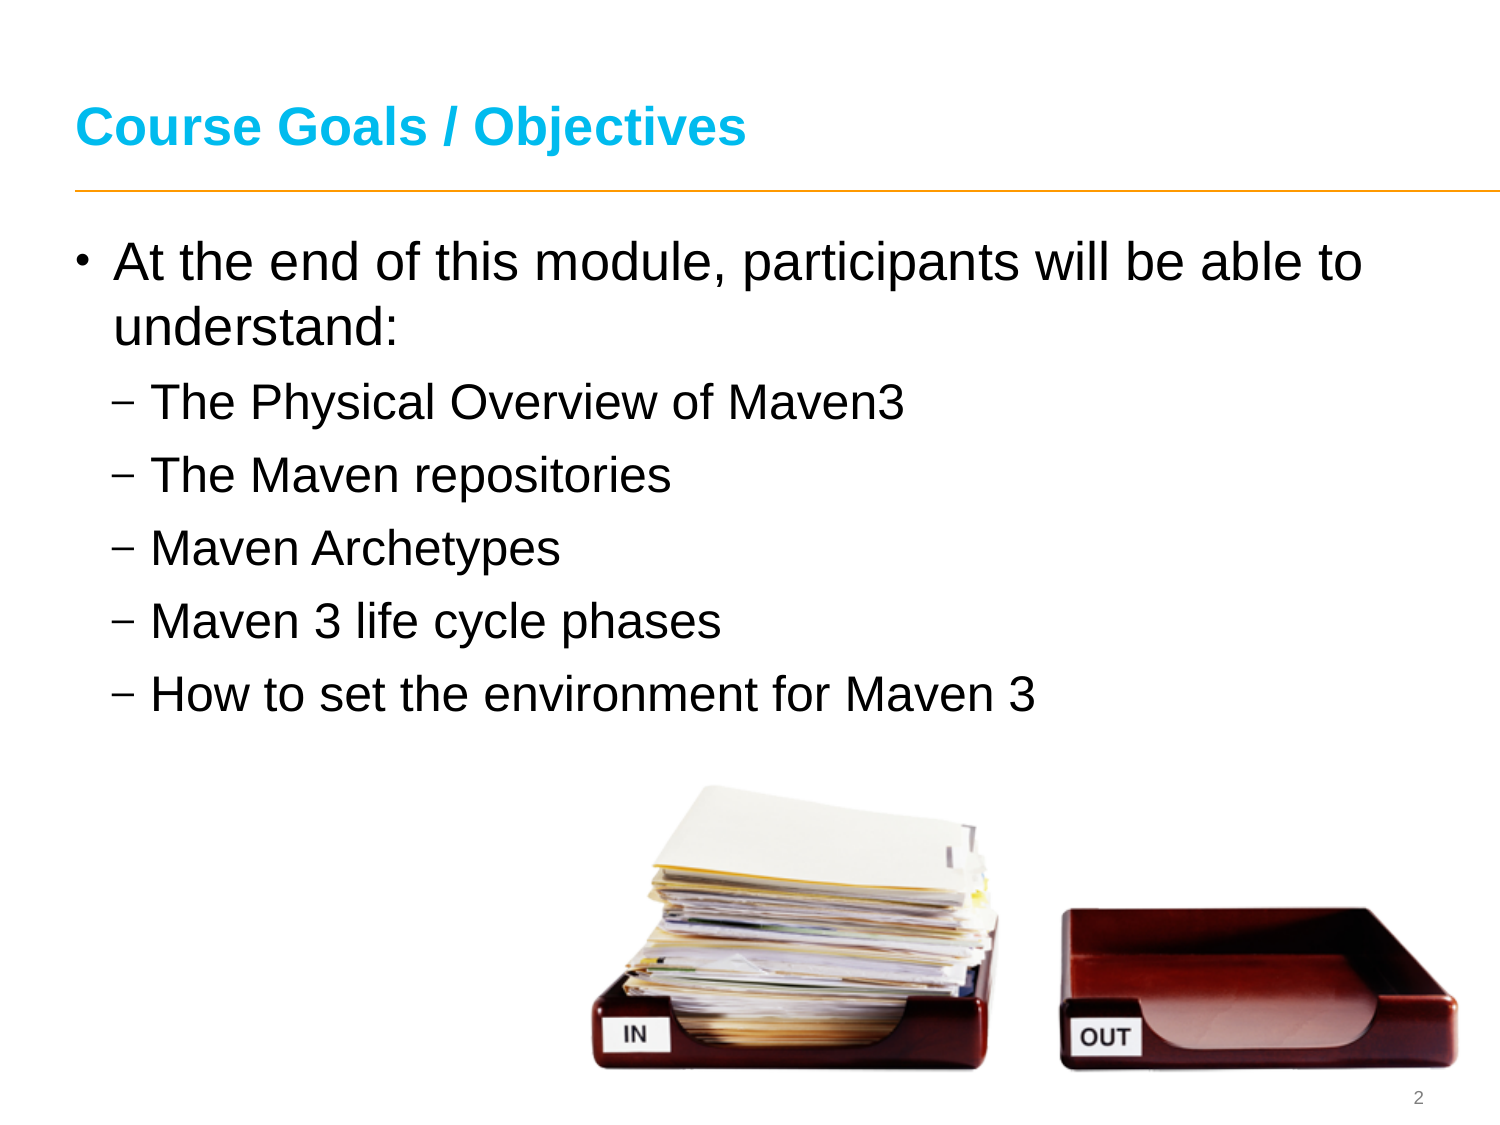

# Course Goals / Objectives
At the end of this module, participants will be able to understand:
The Physical Overview of Maven3
The Maven repositories
Maven Archetypes
Maven 3 life cycle phases
How to set the environment for Maven 3